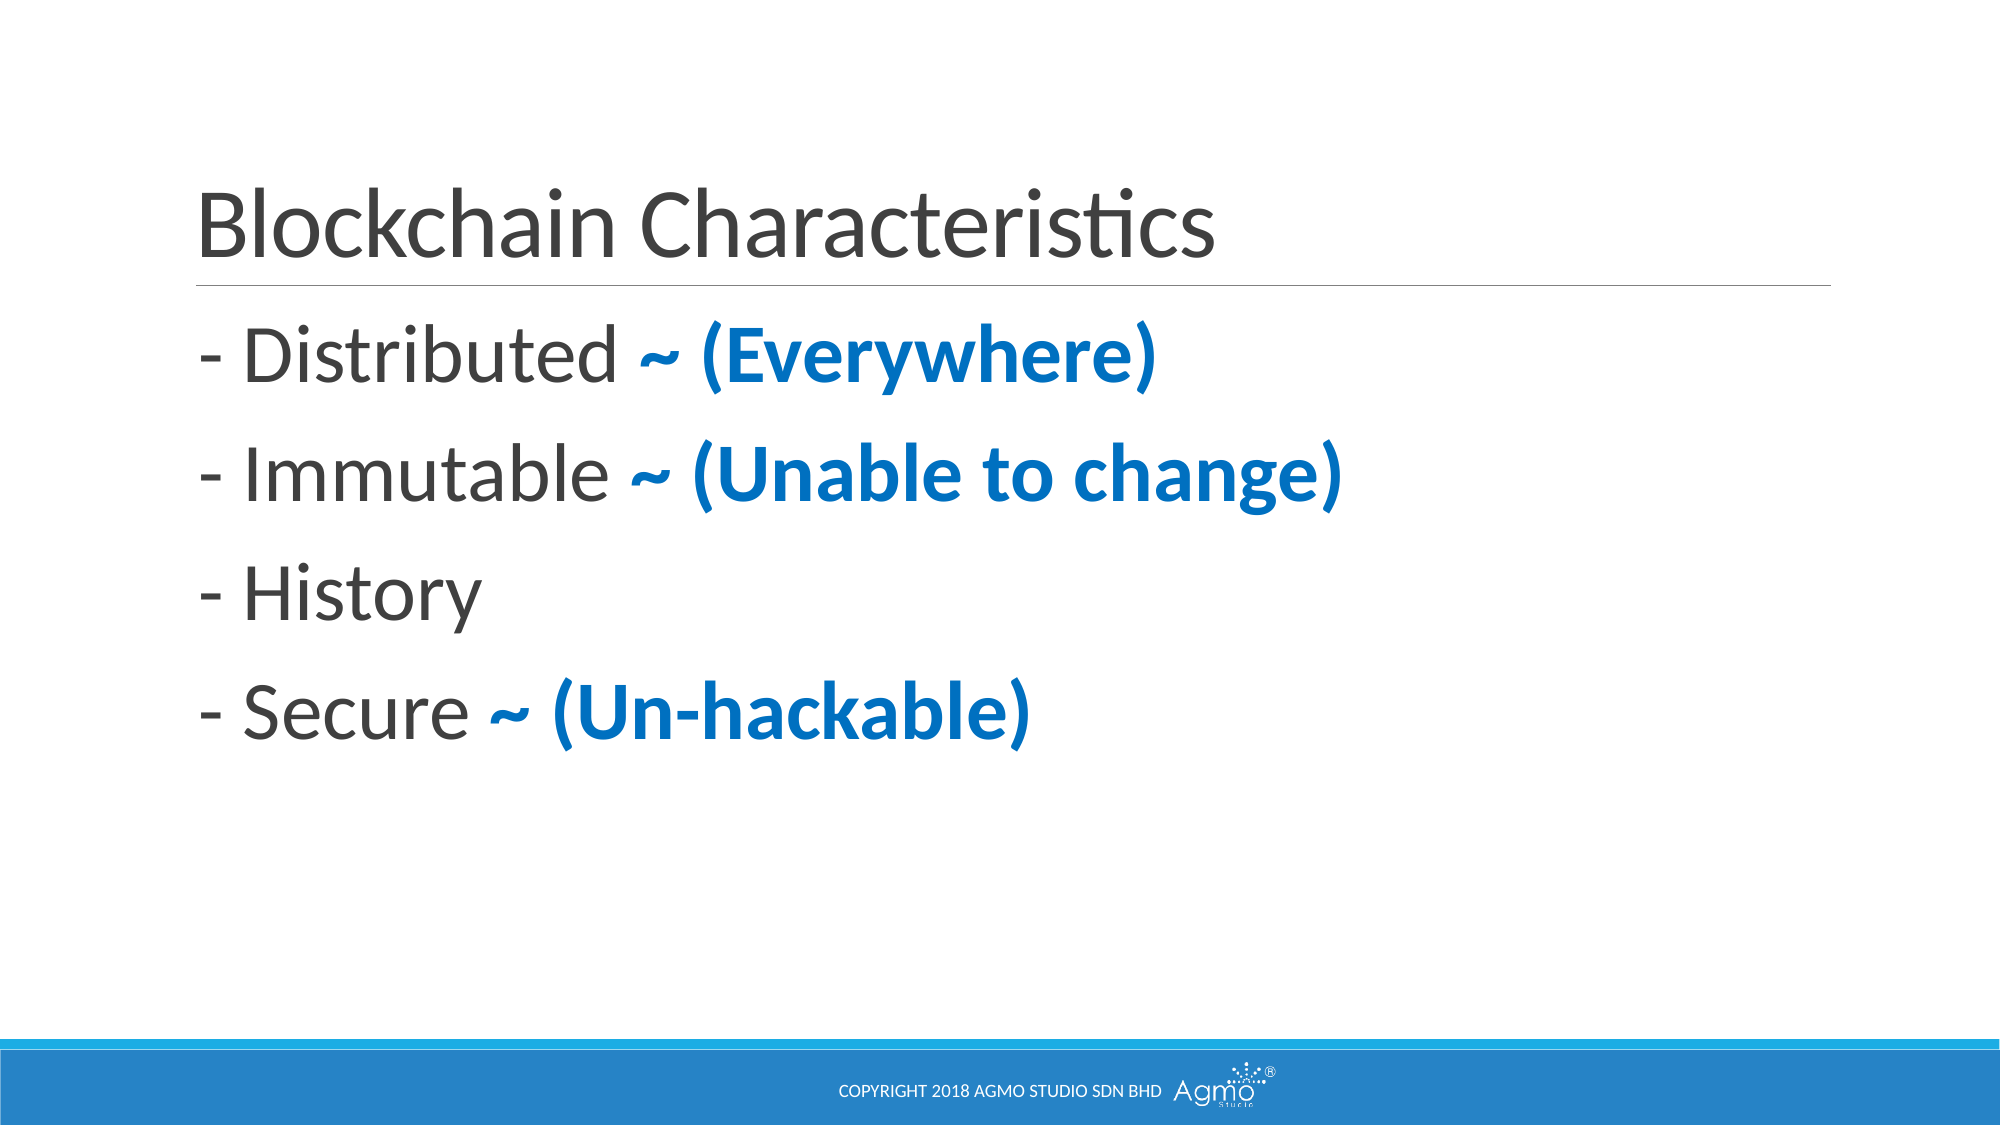

# Blockchain Characteristics
- Distributed ~ (Everywhere)
- Immutable ~ (Unable to change)
- History
- Secure ~ (Un-hackable)
Copyright 2018 Agmo Studio Sdn Bhd